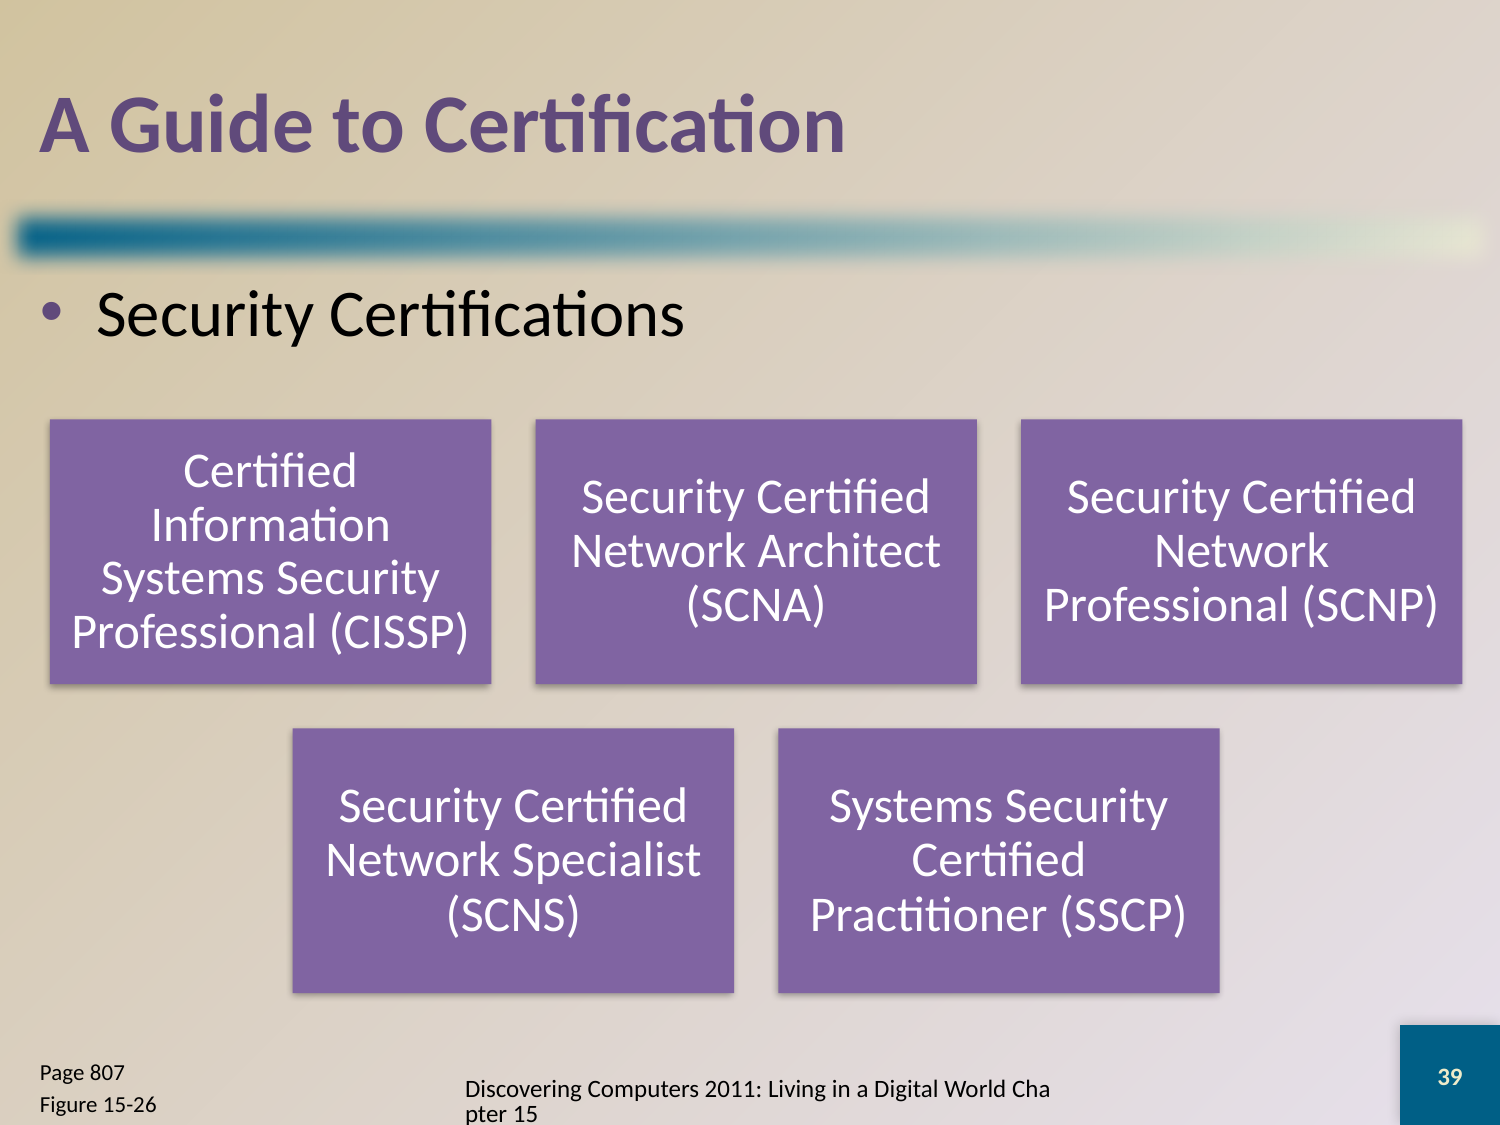

# A Guide to Certification
Security Certifications
Certified Information Systems Security Professional (CISSP)
Security Certified Network Architect (SCNA)
Security Certified Network Professional (SCNP)
Security Certified Network Specialist (SCNS)
Systems Security Certified Practitioner (SSCP)
39
Page 807
Figure 15-26
Discovering Computers 2011: Living in a Digital World Chapter 15